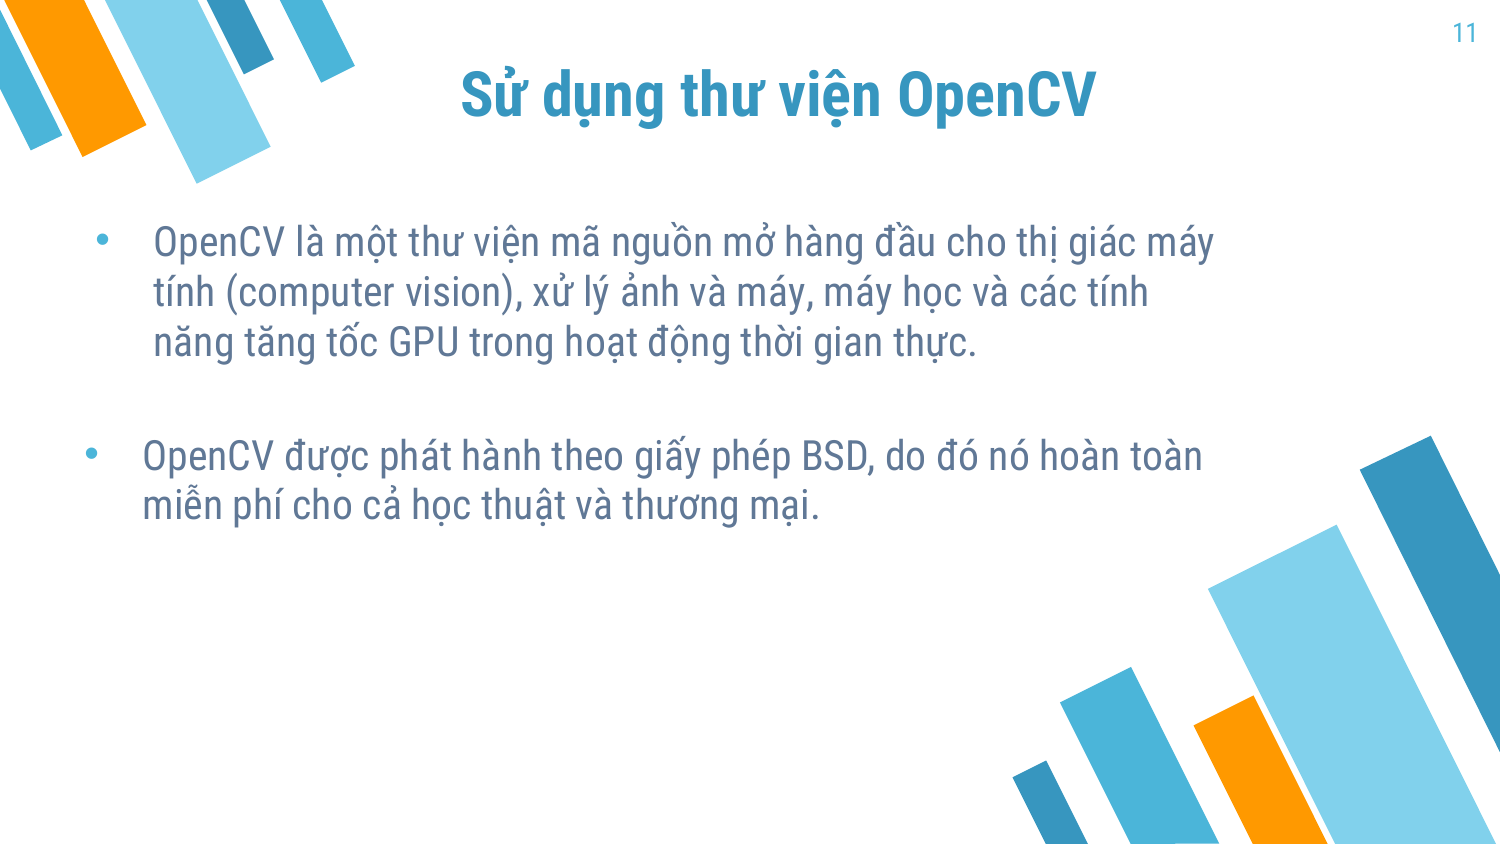

11
# Sử dụng thư viện OpenCV
OpenCV là một thư viện mã nguồn mở hàng đầu cho thị giác máy tính (computer vision), xử lý ảnh và máy, máy học và các tính năng tăng tốc GPU trong hoạt động thời gian thực.
OpenCV được phát hành theo giấy phép BSD, do đó nó hoàn toàn miễn phí cho cả học thuật và thương mại.